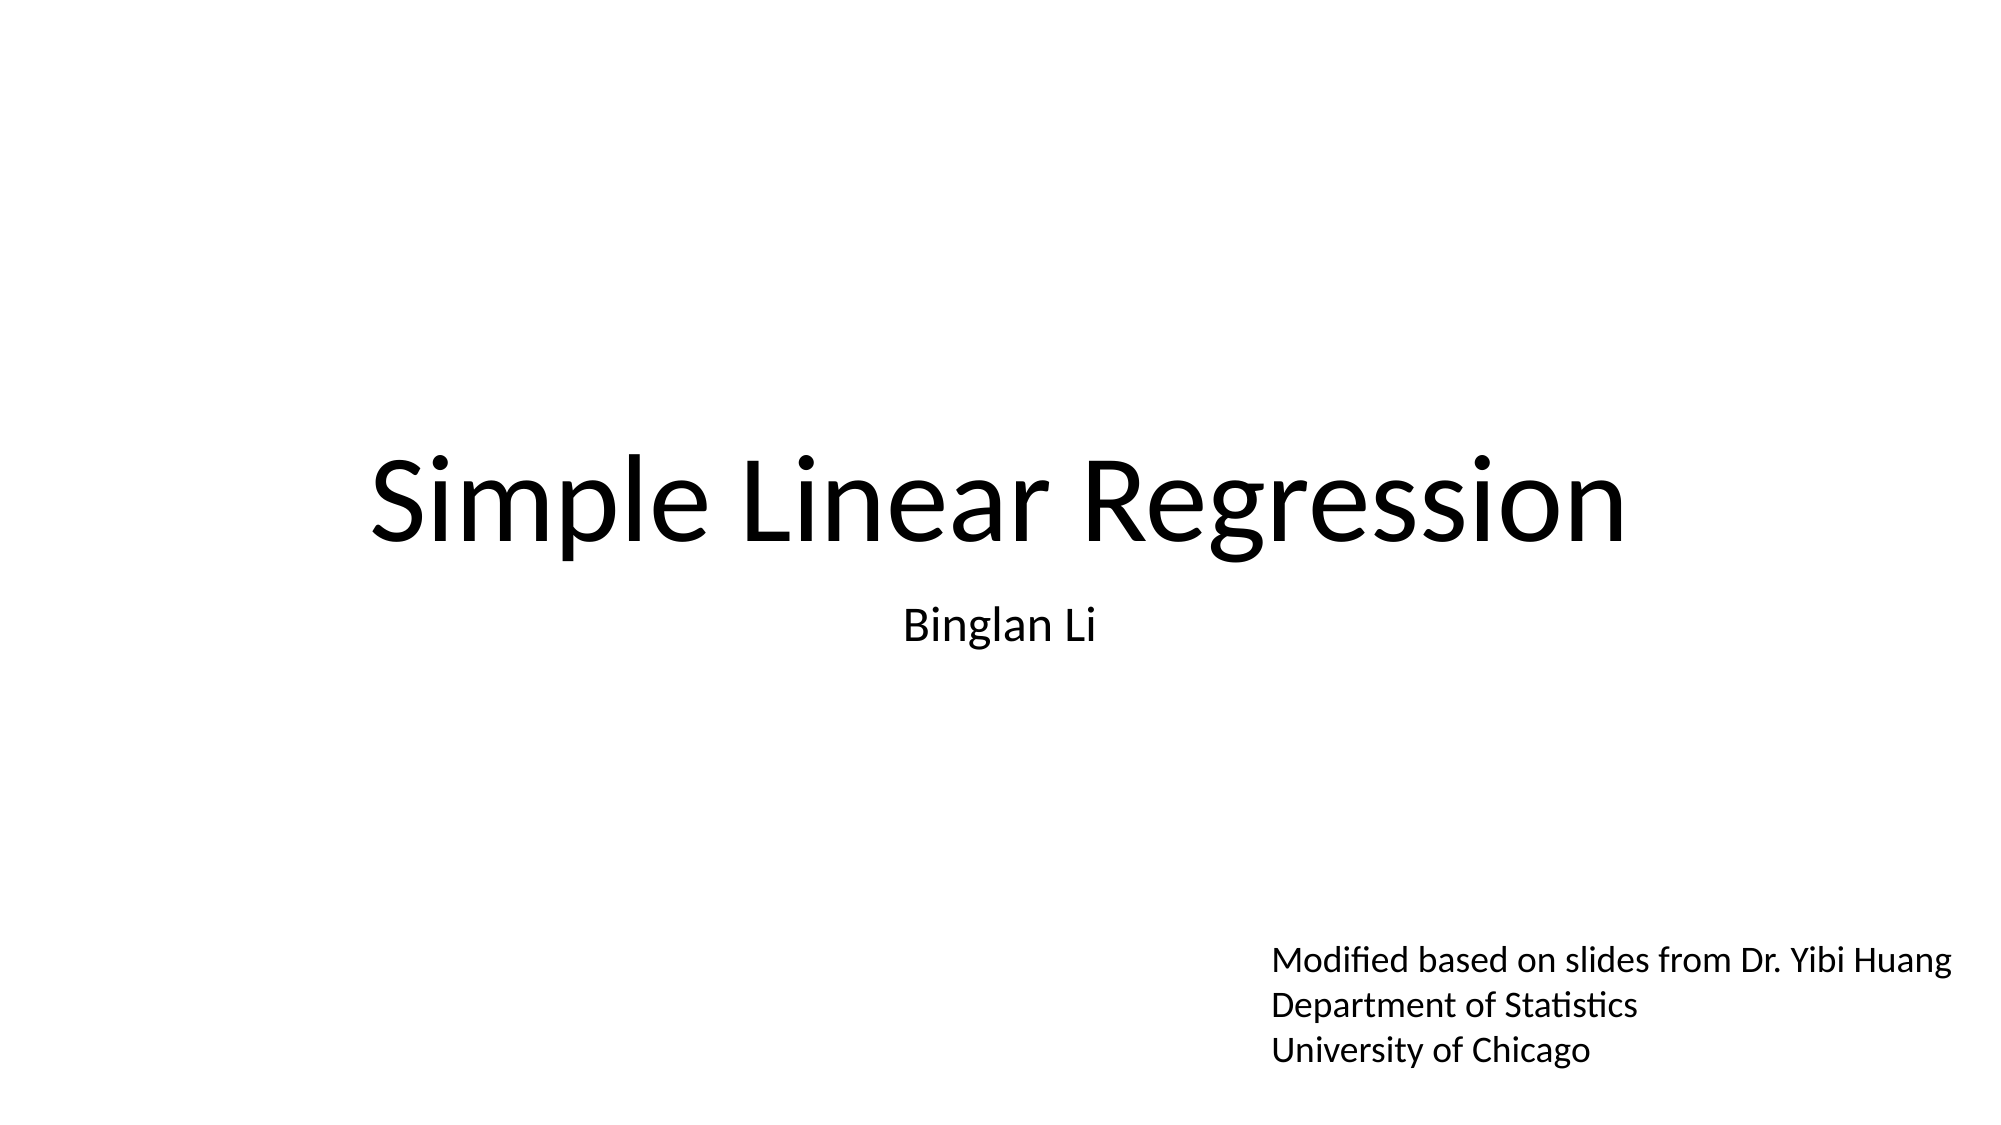

# Simple Linear Regression
Binglan Li
Modified based on slides from Dr. Yibi Huang
Department of Statistics
University of Chicago